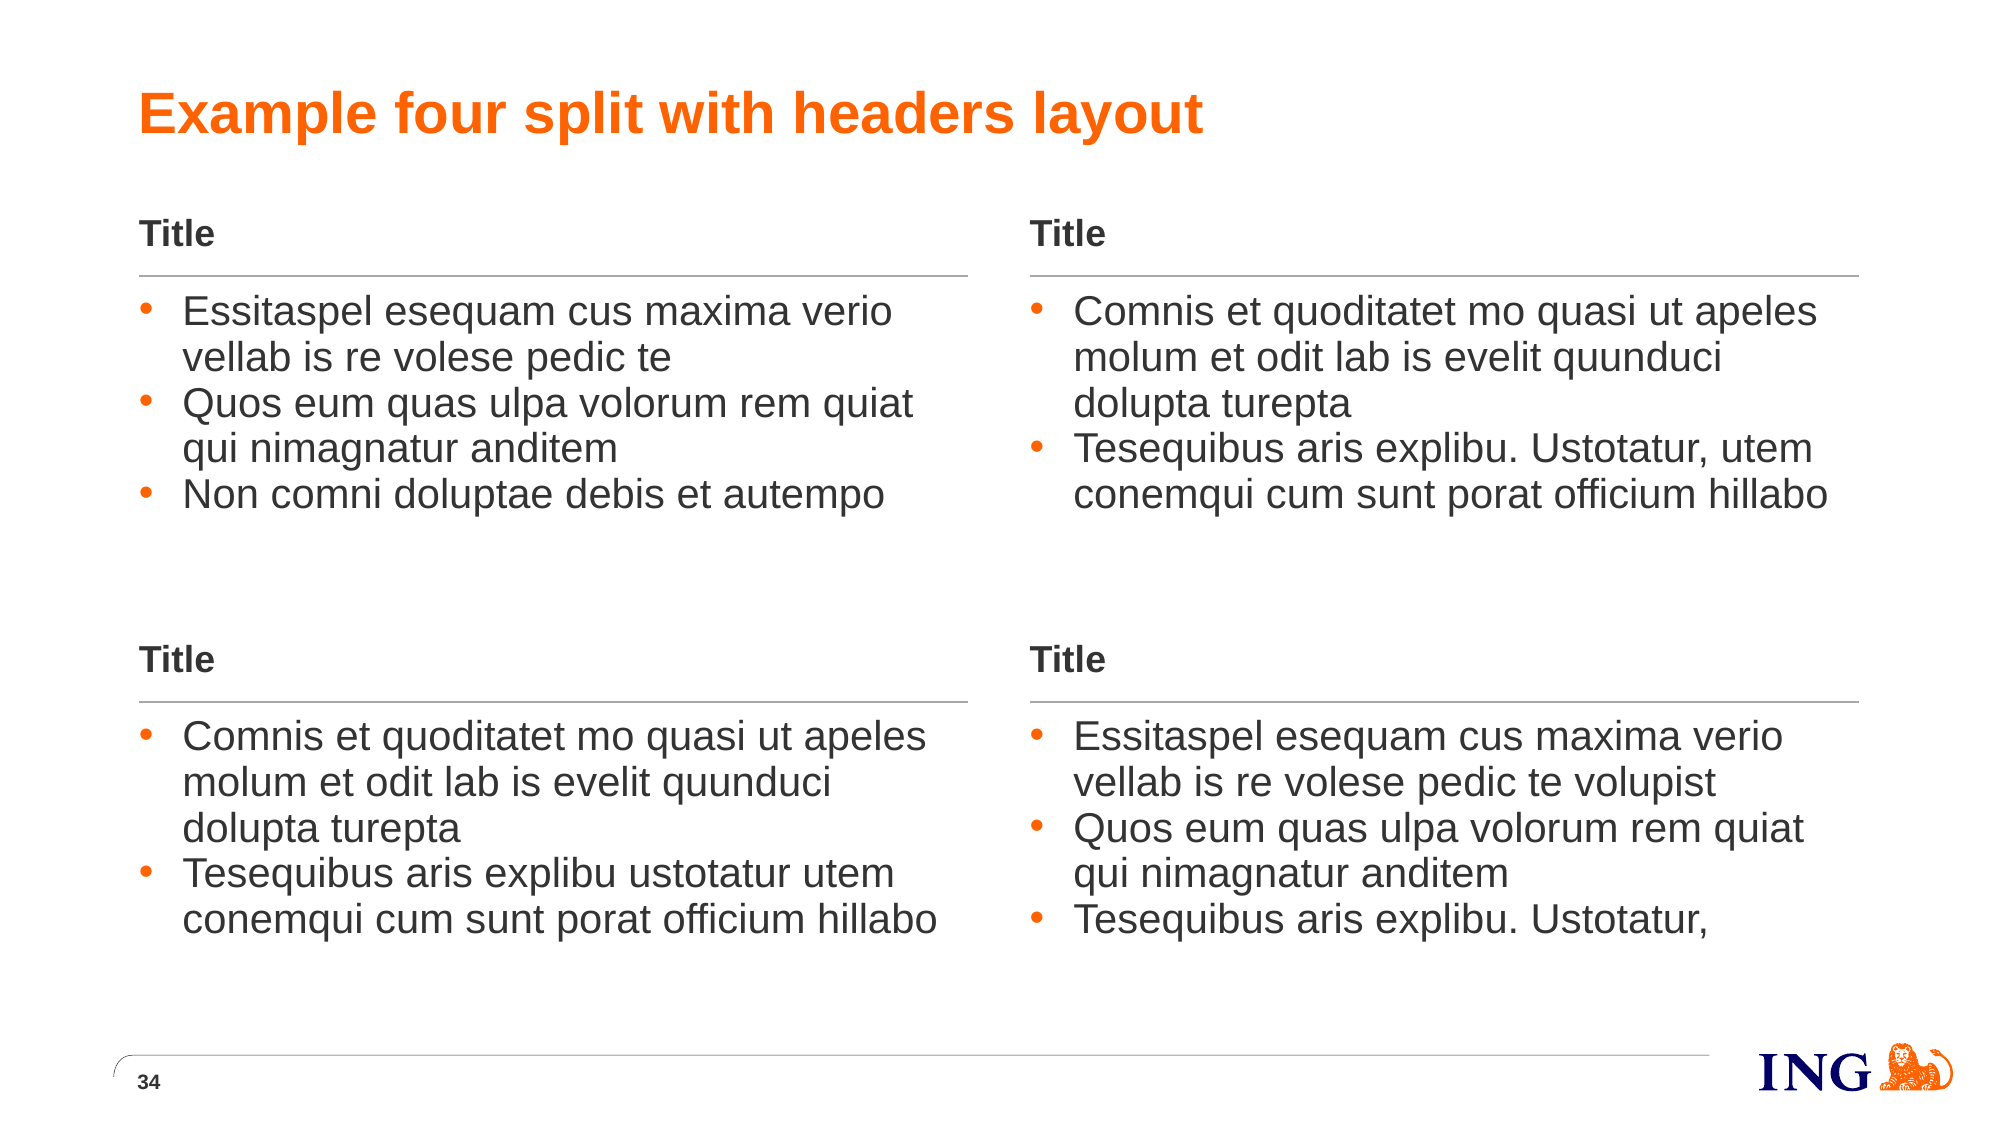

# Example four split with headers layout
Title
Title
Essitaspel esequam cus maxima verio vellab is re volese pedic te
Quos eum quas ulpa volorum rem quiat qui nimagnatur anditem
Non comni doluptae debis et autempo
Comnis et quoditatet mo quasi ut apeles molum et odit lab is evelit quunduci dolupta turepta
Tesequibus aris explibu. Ustotatur, utem conemqui cum sunt porat officium hillabo

Title

Title
Comnis et quoditatet mo quasi ut apeles molum et odit lab is evelit quunduci dolupta turepta
Tesequibus aris explibu ustotatur utem conemqui cum sunt porat officium hillabo

Essitaspel esequam cus maxima verio vellab is re volese pedic te volupist
Quos eum quas ulpa volorum rem quiat qui nimagnatur anditem
Tesequibus aris explibu. Ustotatur,

34